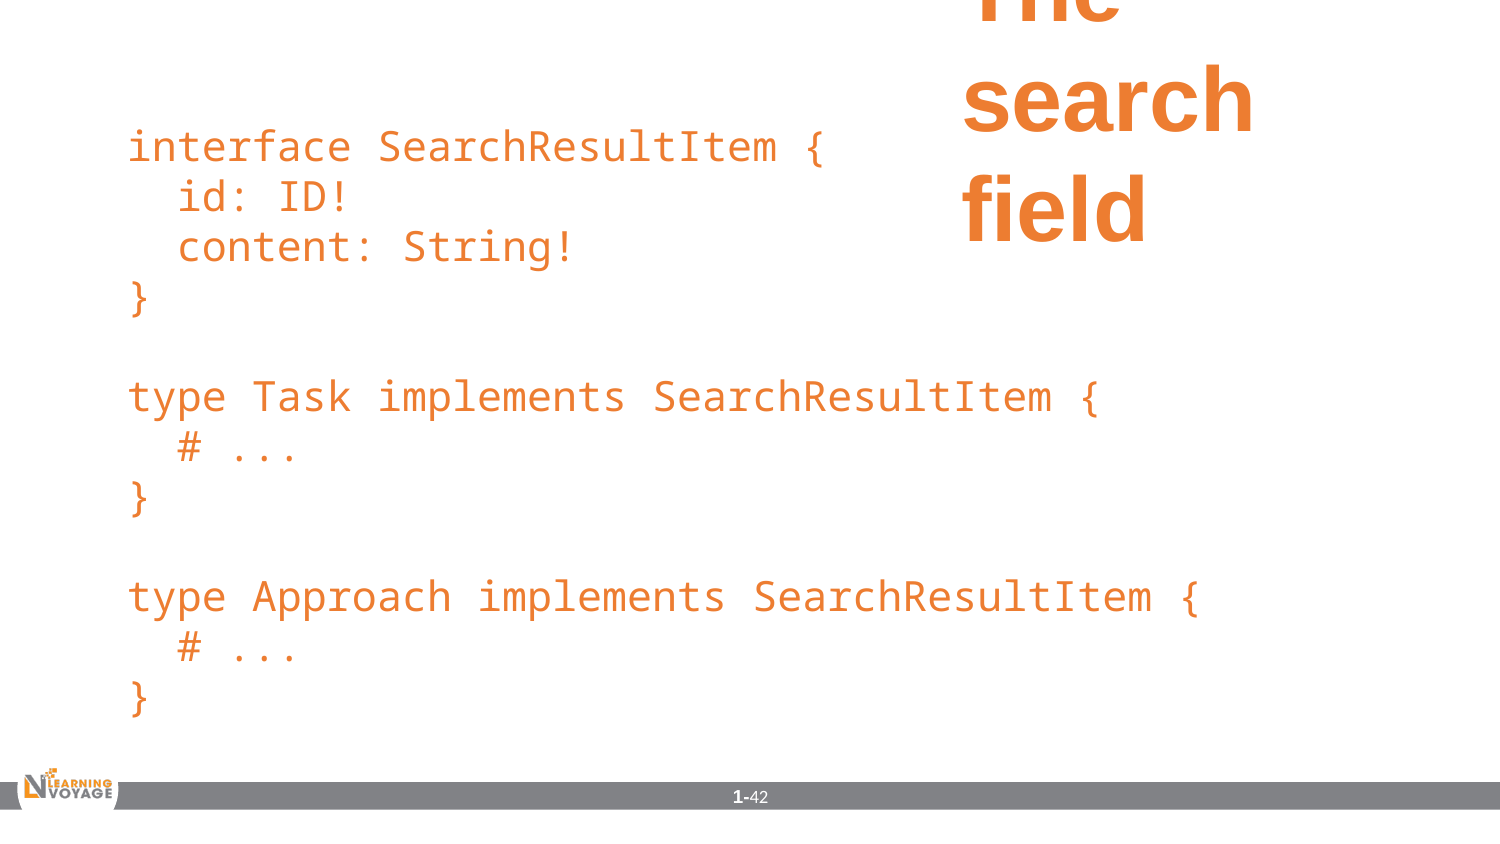

The search field
interface SearchResultItem {
  id: ID!
  content: String!
}

type Task implements SearchResultItem {
  # ...
}

type Approach implements SearchResultItem {
  # ...
}
1-42